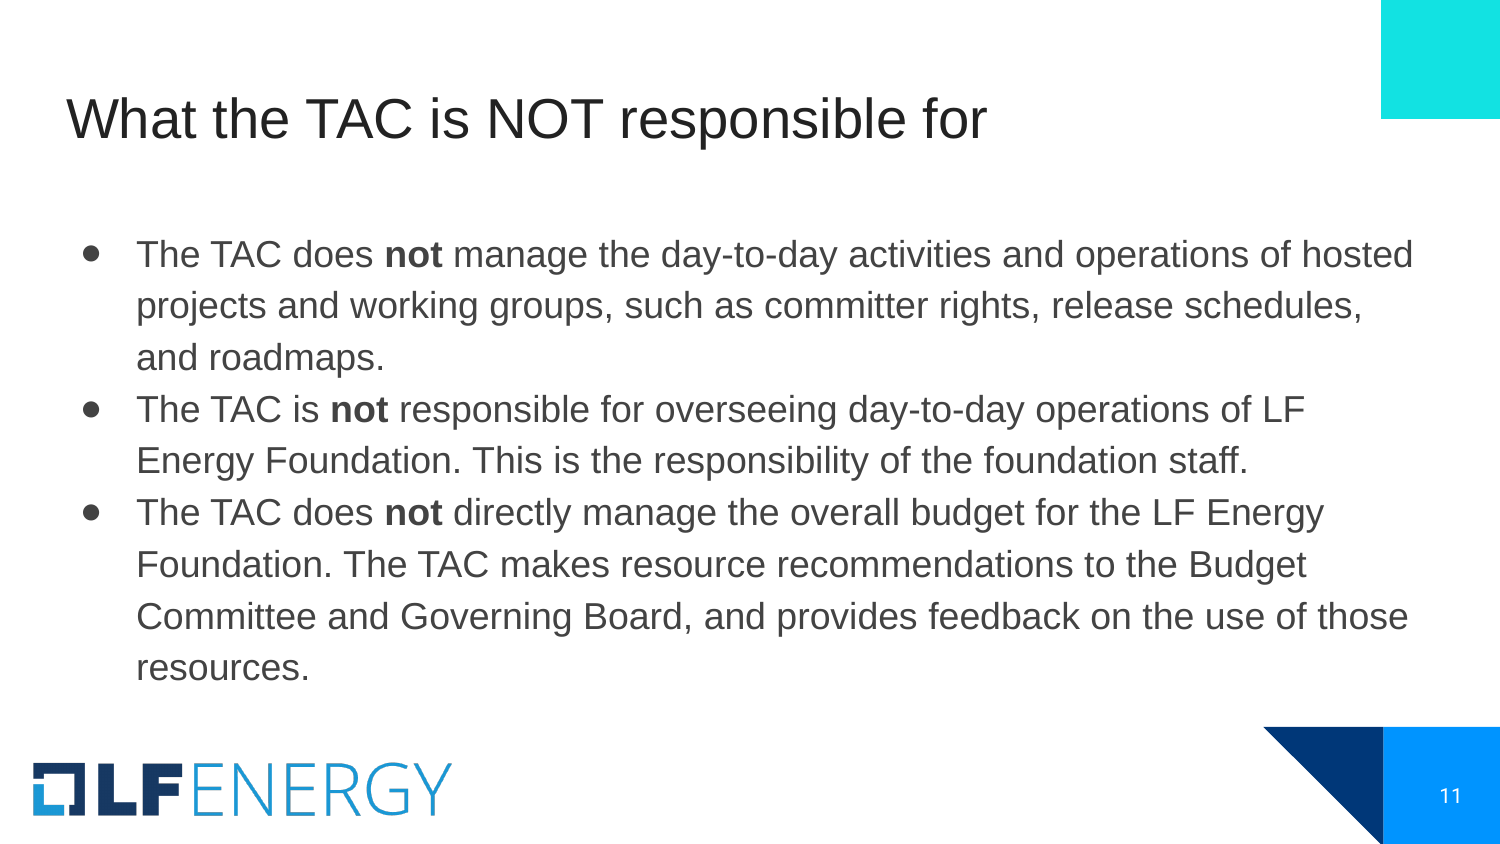

# What the TAC is NOT responsible for
The TAC does not manage the day-to-day activities and operations of hosted projects and working groups, such as committer rights, release schedules, and roadmaps.
The TAC is not responsible for overseeing day-to-day operations of LF Energy Foundation. This is the responsibility of the foundation staff.
The TAC does not directly manage the overall budget for the LF Energy Foundation. The TAC makes resource recommendations to the Budget Committee and Governing Board, and provides feedback on the use of those resources.
11